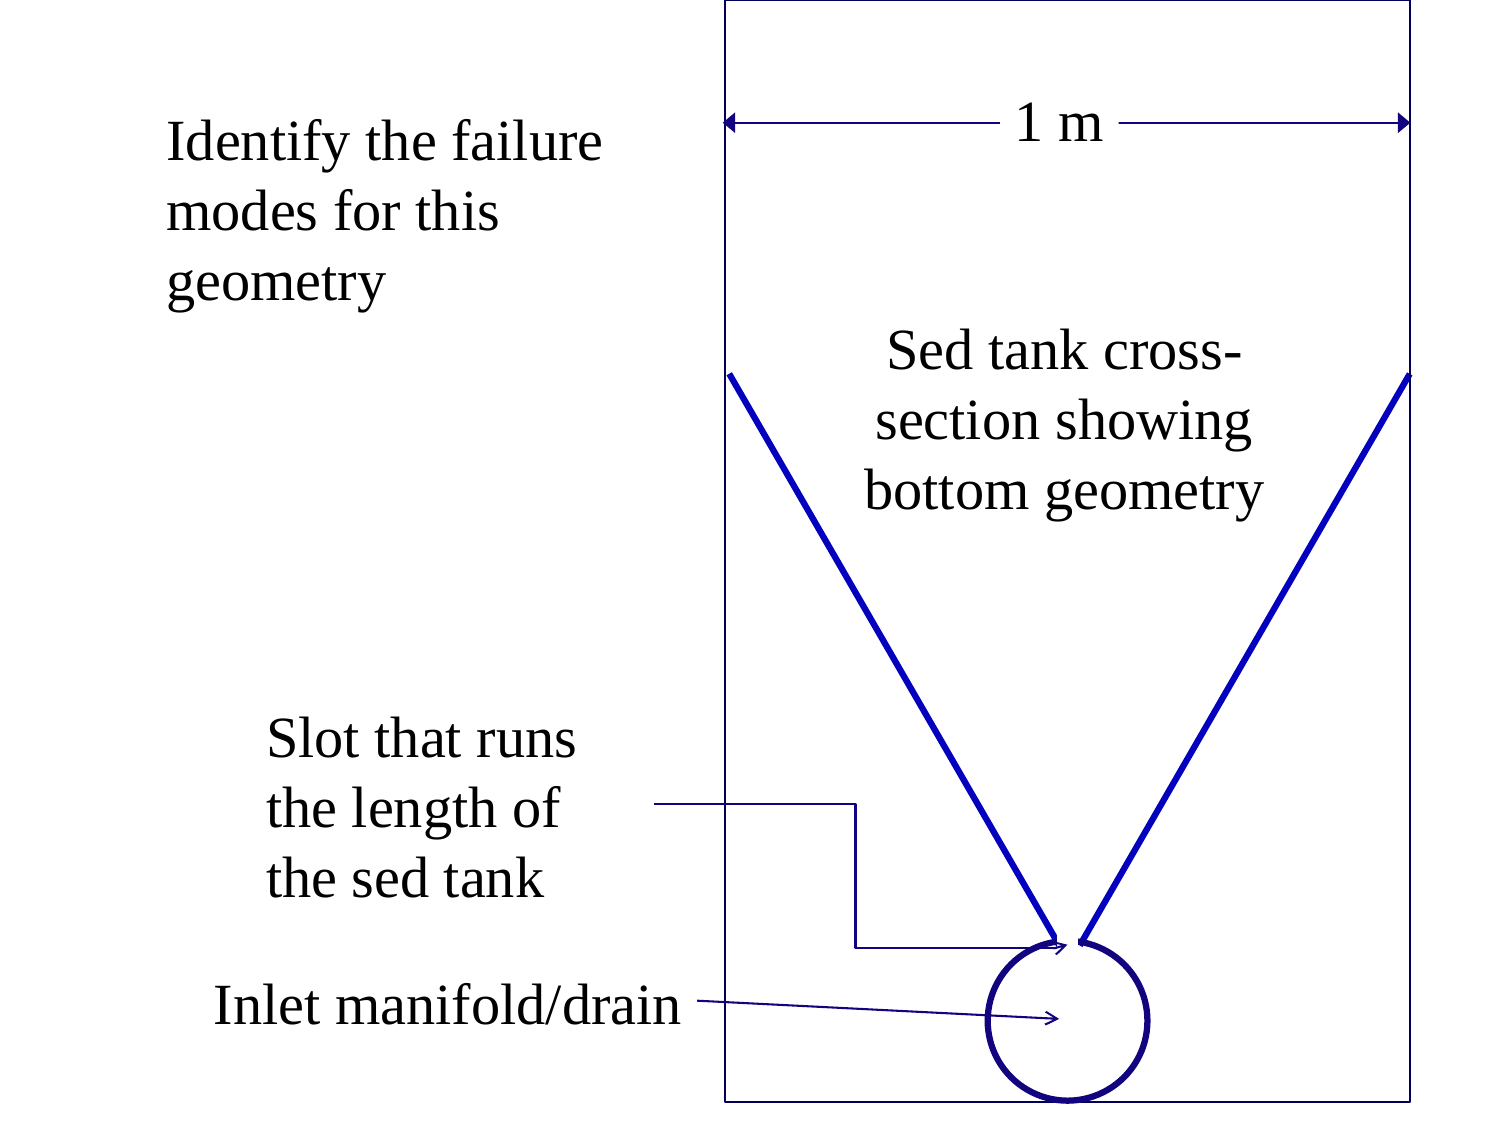

1 m
Identify the failure modes for this geometry
Sed tank cross- section showing bottom geometry
Slot that runs the length of the sed tank

Inlet manifold/drain